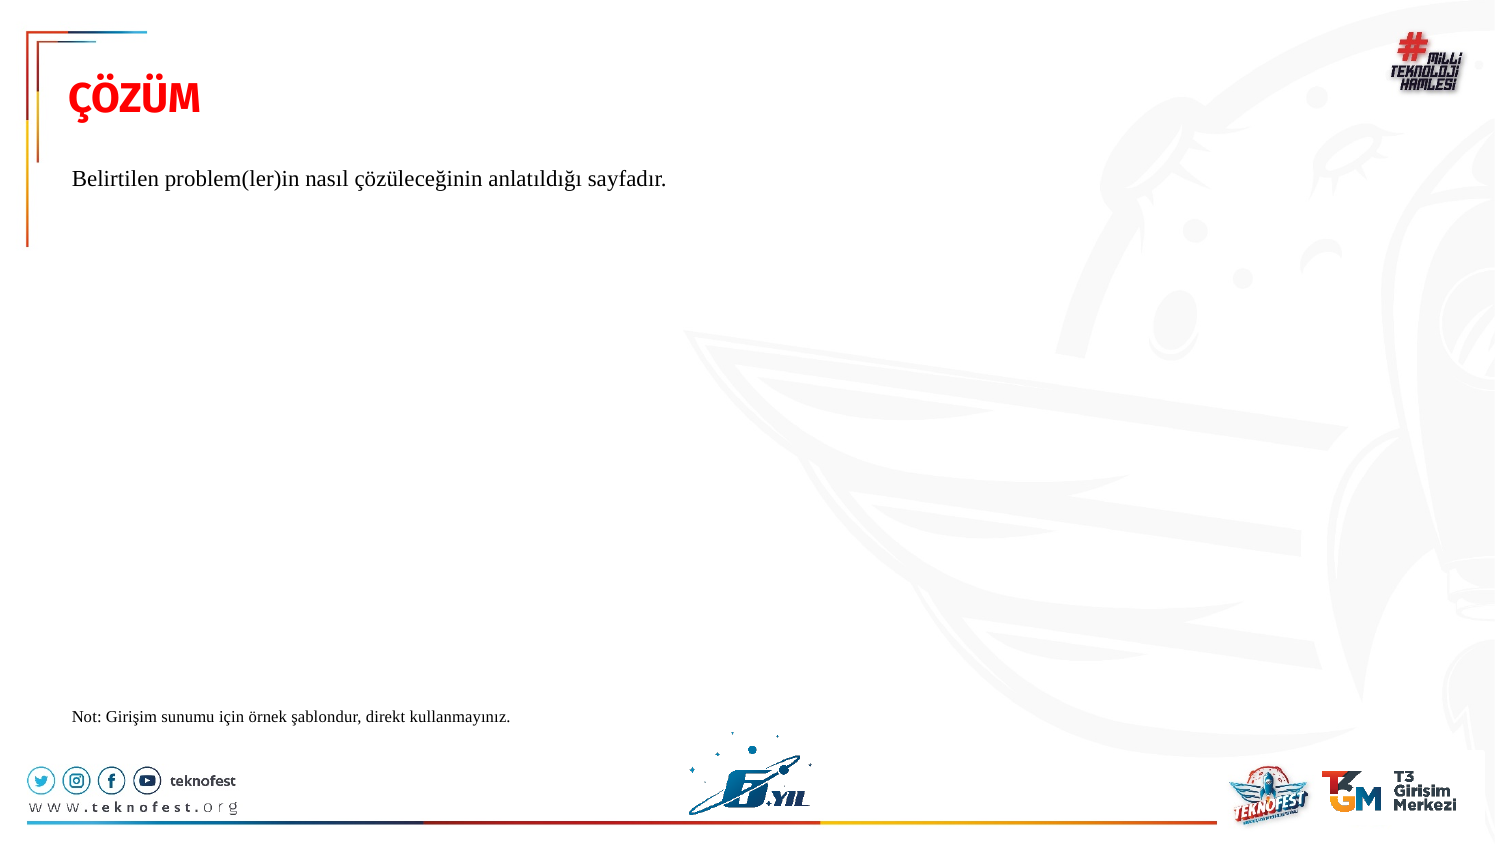

ÇÖZÜM
Belirtilen problem(ler)in nasıl çözüleceğinin anlatıldığı sayfadır.

Not: Girişim sunumu için örnek şablondur, direkt kullanmayınız.